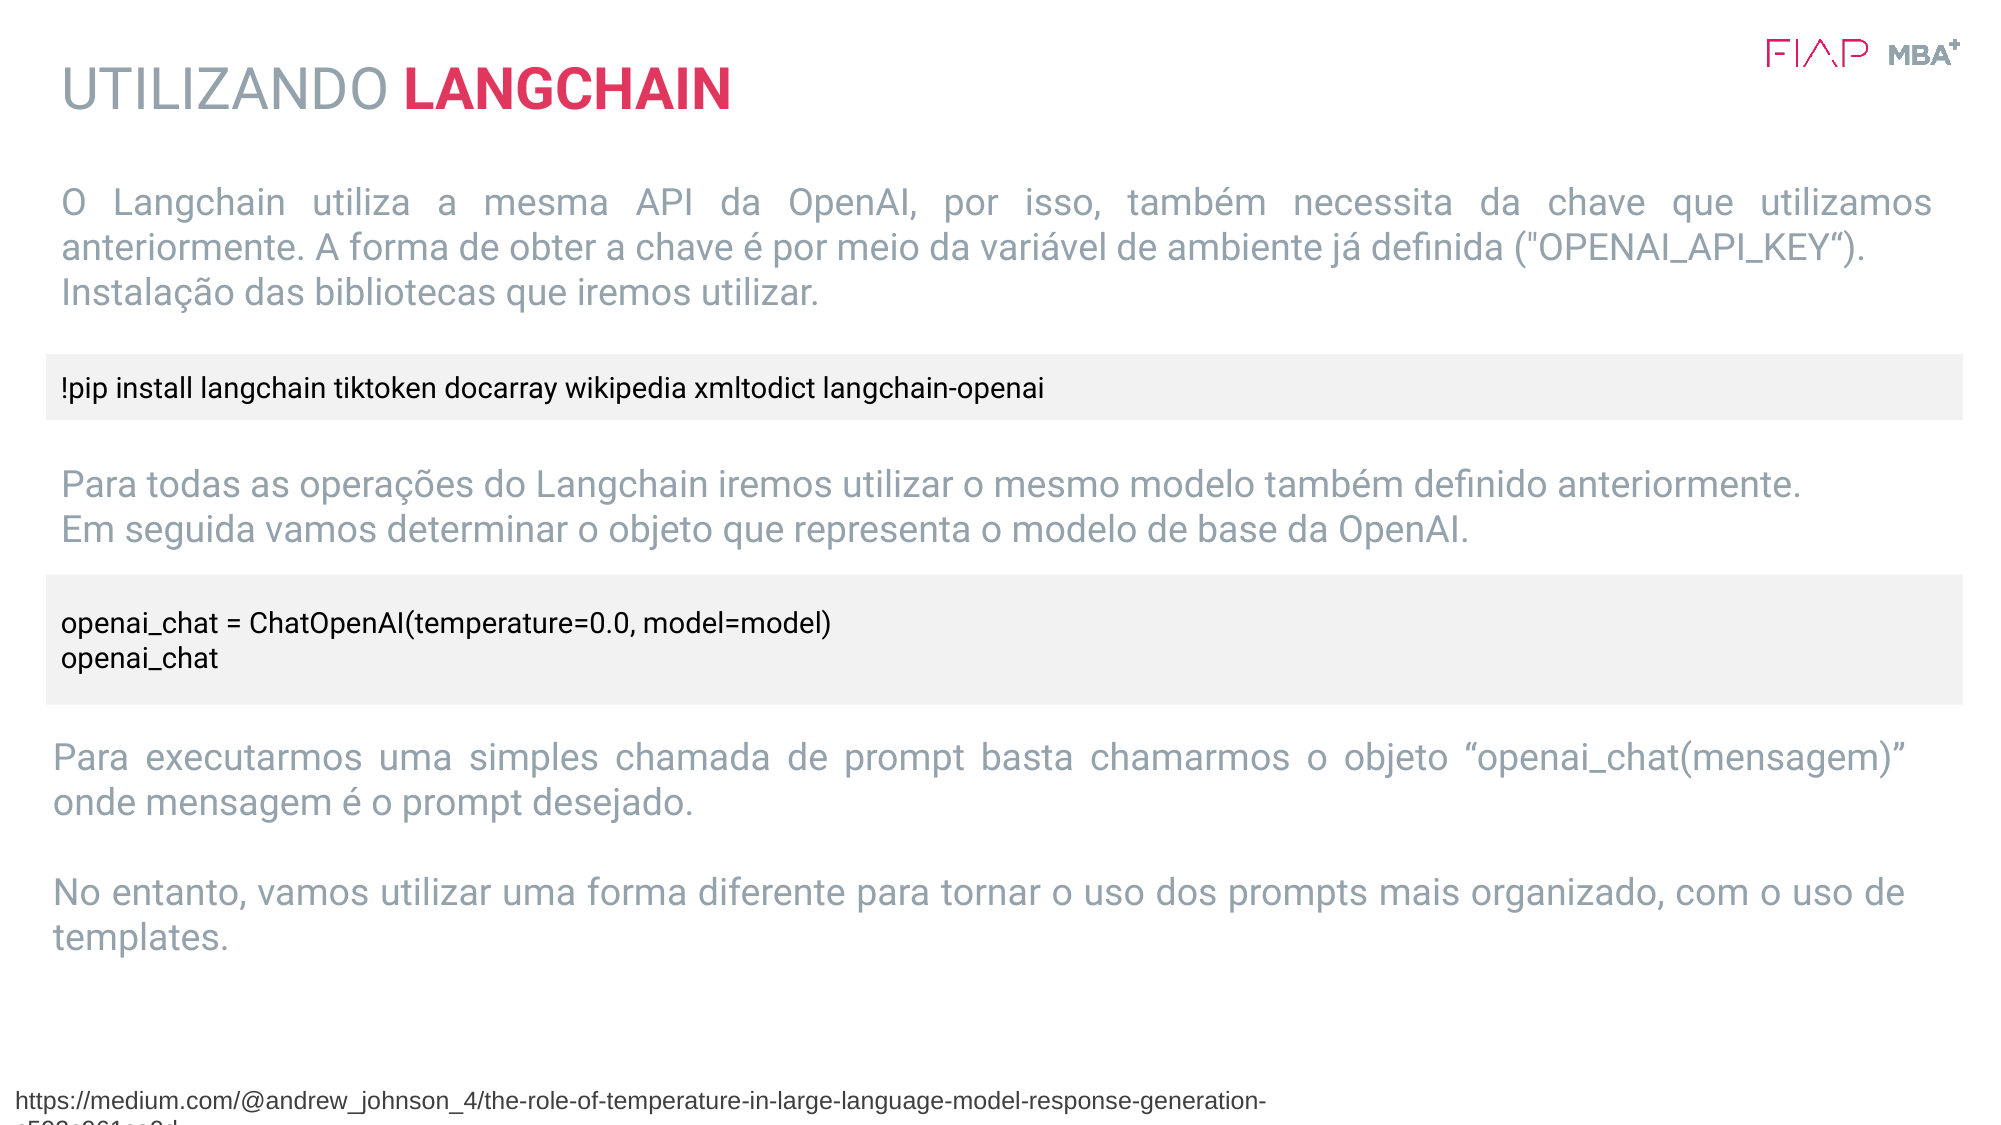

# UTILIZANDO LANGCHAIN
O Langchain utiliza a mesma API da OpenAI, por isso, também necessita da chave que utilizamos anteriormente. A forma de obter a chave é por meio da variável de ambiente já definida ("OPENAI_API_KEY“).
Instalação das bibliotecas que iremos utilizar.
!pip install langchain tiktoken docarray wikipedia xmltodict langchain-openai
Para todas as operações do Langchain iremos utilizar o mesmo modelo também definido anteriormente.
Em seguida vamos determinar o objeto que representa o modelo de base da OpenAI.
openai_chat = ChatOpenAI(temperature=0.0, model=model)
openai_chat
Para executarmos uma simples chamada de prompt basta chamarmos o objeto “openai_chat(mensagem)” onde mensagem é o prompt desejado.

No entanto, vamos utilizar uma forma diferente para tornar o uso dos prompts mais organizado, com o uso de templates.
https://medium.com/@andrew_johnson_4/the-role-of-temperature-in-large-language-model-response-generation-c592c961ca9d